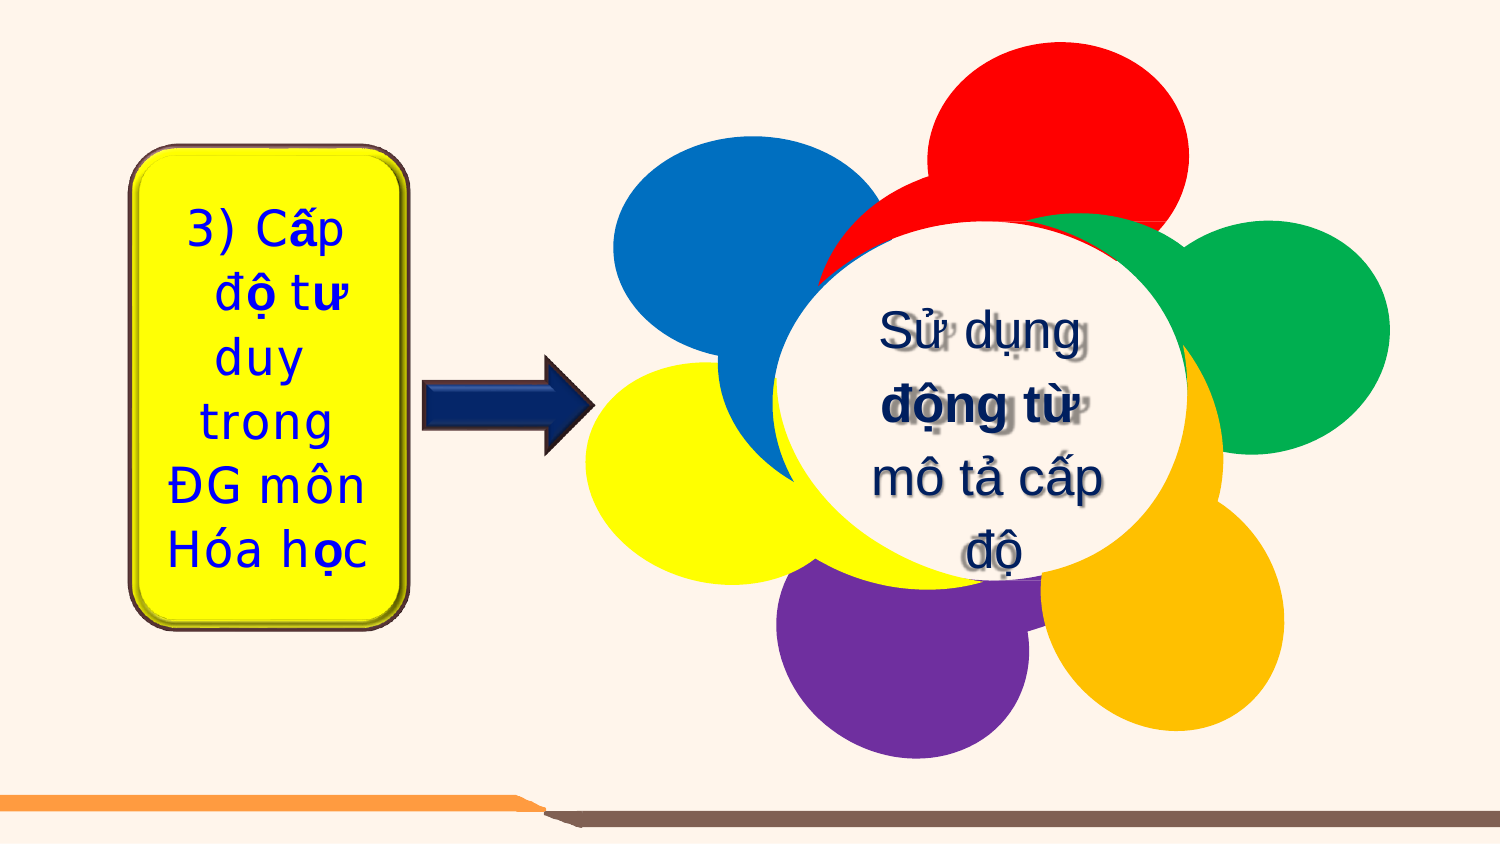

# 3) Cấp  độ tư  duy  trong

Sử dụng  động từ  mô tả cấp  độ

ĐG môn
Hóa học